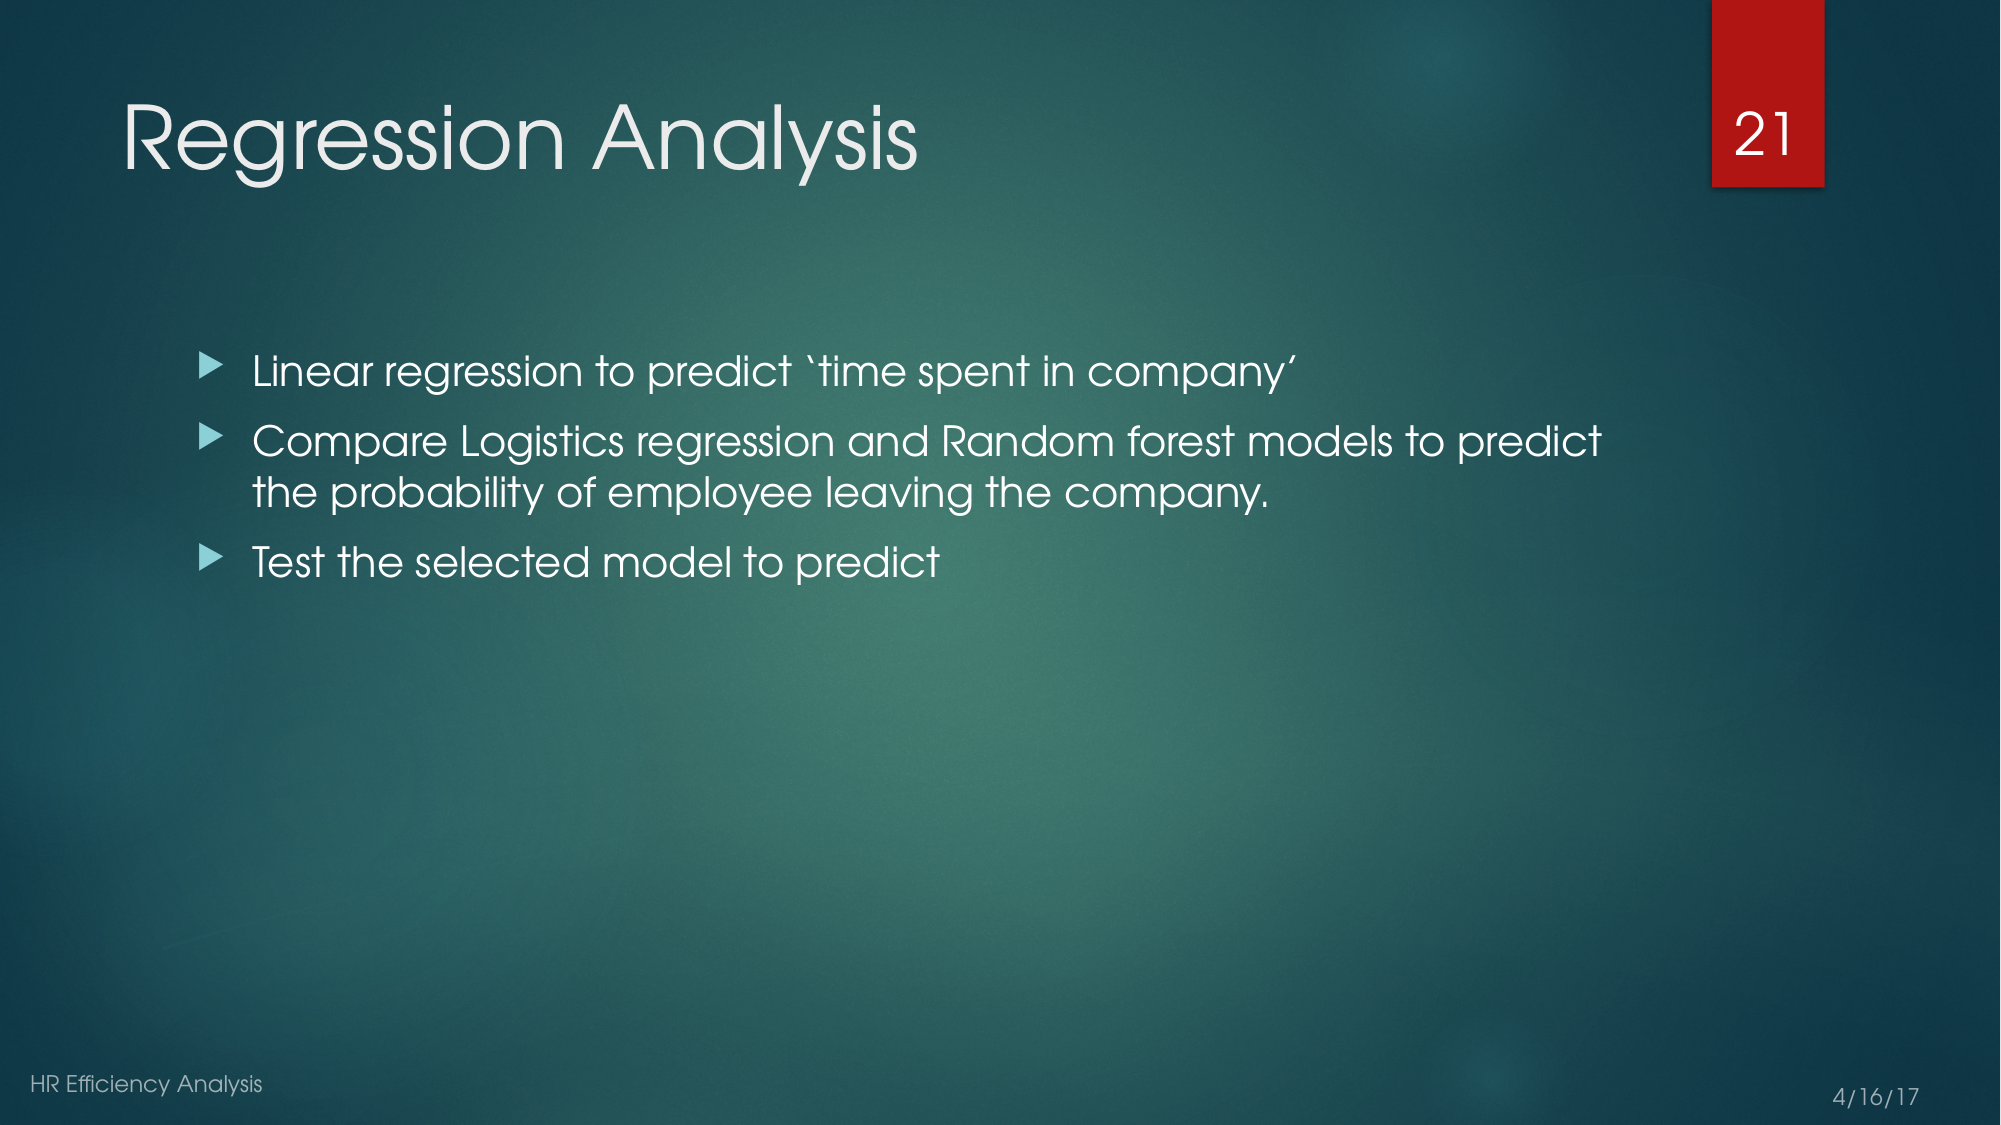

21
# Regression Analysis
Linear regression to predict ‘time spent in company’
Compare Logistics regression and Random forest models to predict the probability of employee leaving the company.
Test the selected model to predict

HR Efficiency Analysis
4/16/17